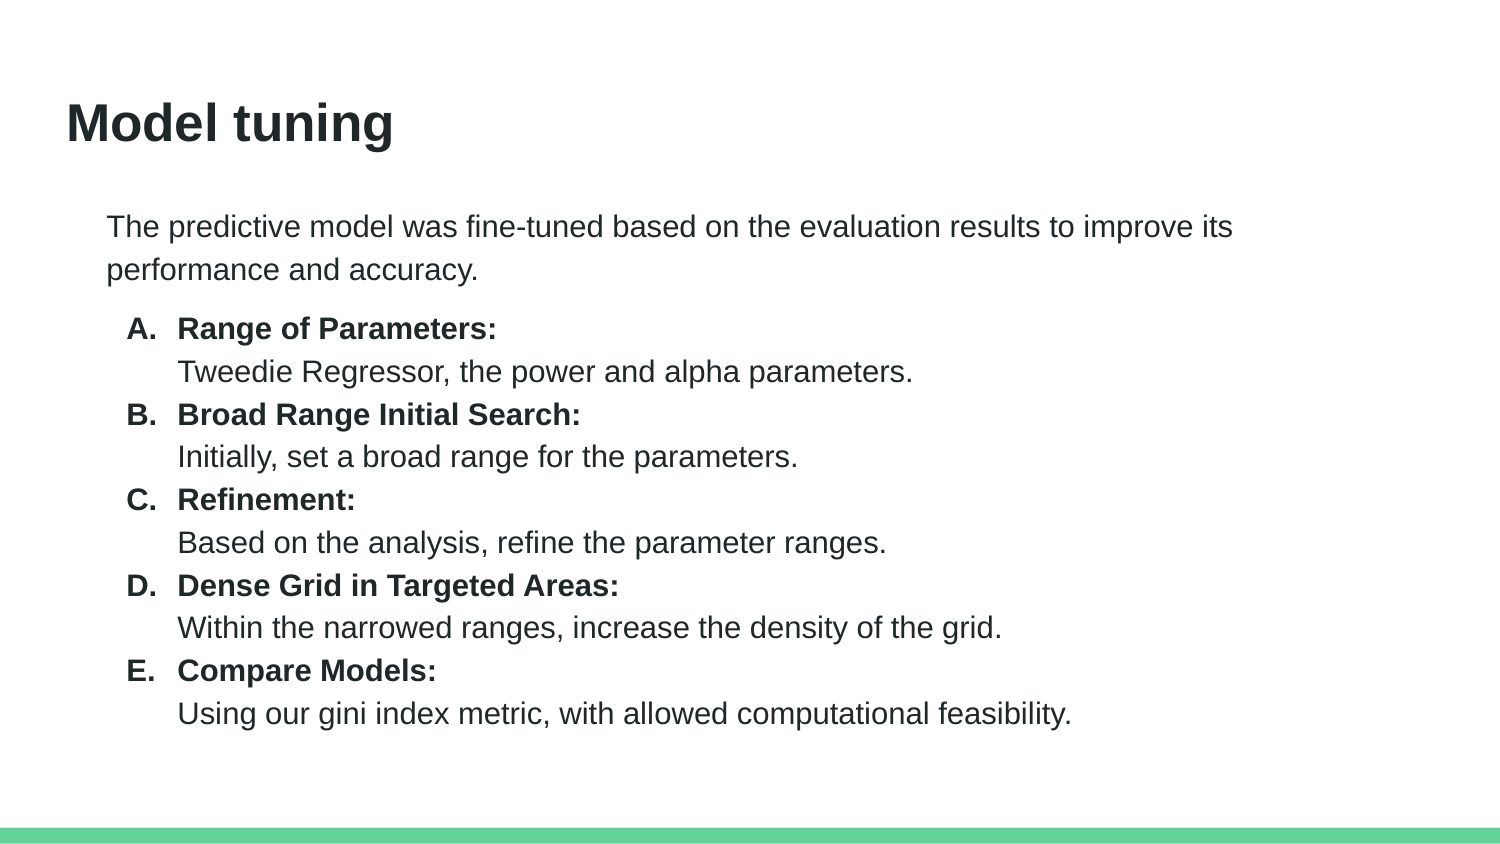

# Model tuning
The predictive model was fine-tuned based on the evaluation results to improve its performance and accuracy.
Range of Parameters:
Tweedie Regressor, the power and alpha parameters.
Broad Range Initial Search:
Initially, set a broad range for the parameters.
Refinement:
Based on the analysis, refine the parameter ranges.
Dense Grid in Targeted Areas:
Within the narrowed ranges, increase the density of the grid.
Compare Models:
Using our gini index metric, with allowed computational feasibility.